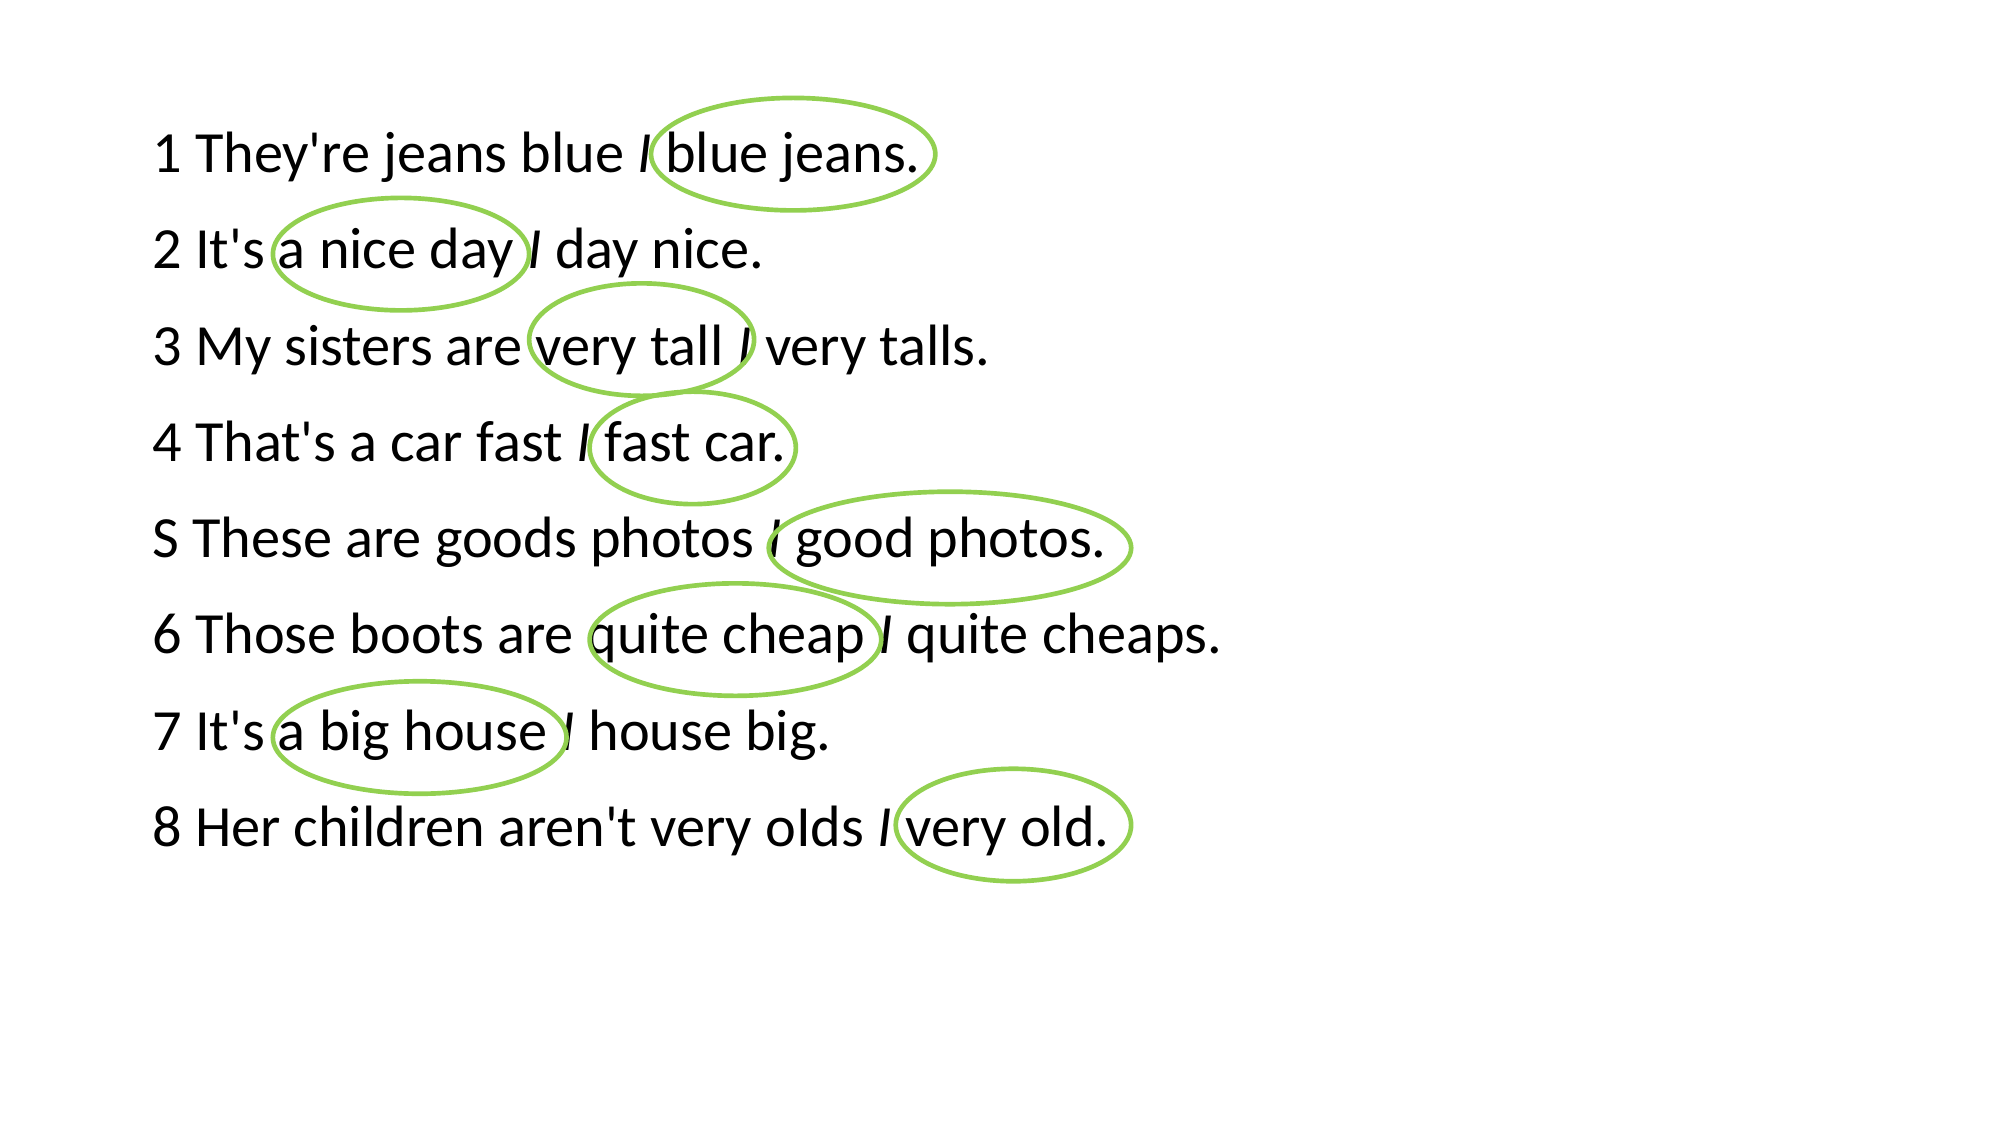

1 They're jeans blue I blue jeans.
2 It's a nice day I day nice.
3 My sisters are very tall I very talls.
4 That's a car fast I fast car.
S These are goods photos I good photos.
6 Those boots are quite cheap I quite cheaps.
7 It's a big house I house big.
8 Her children aren't very oIds I very old.